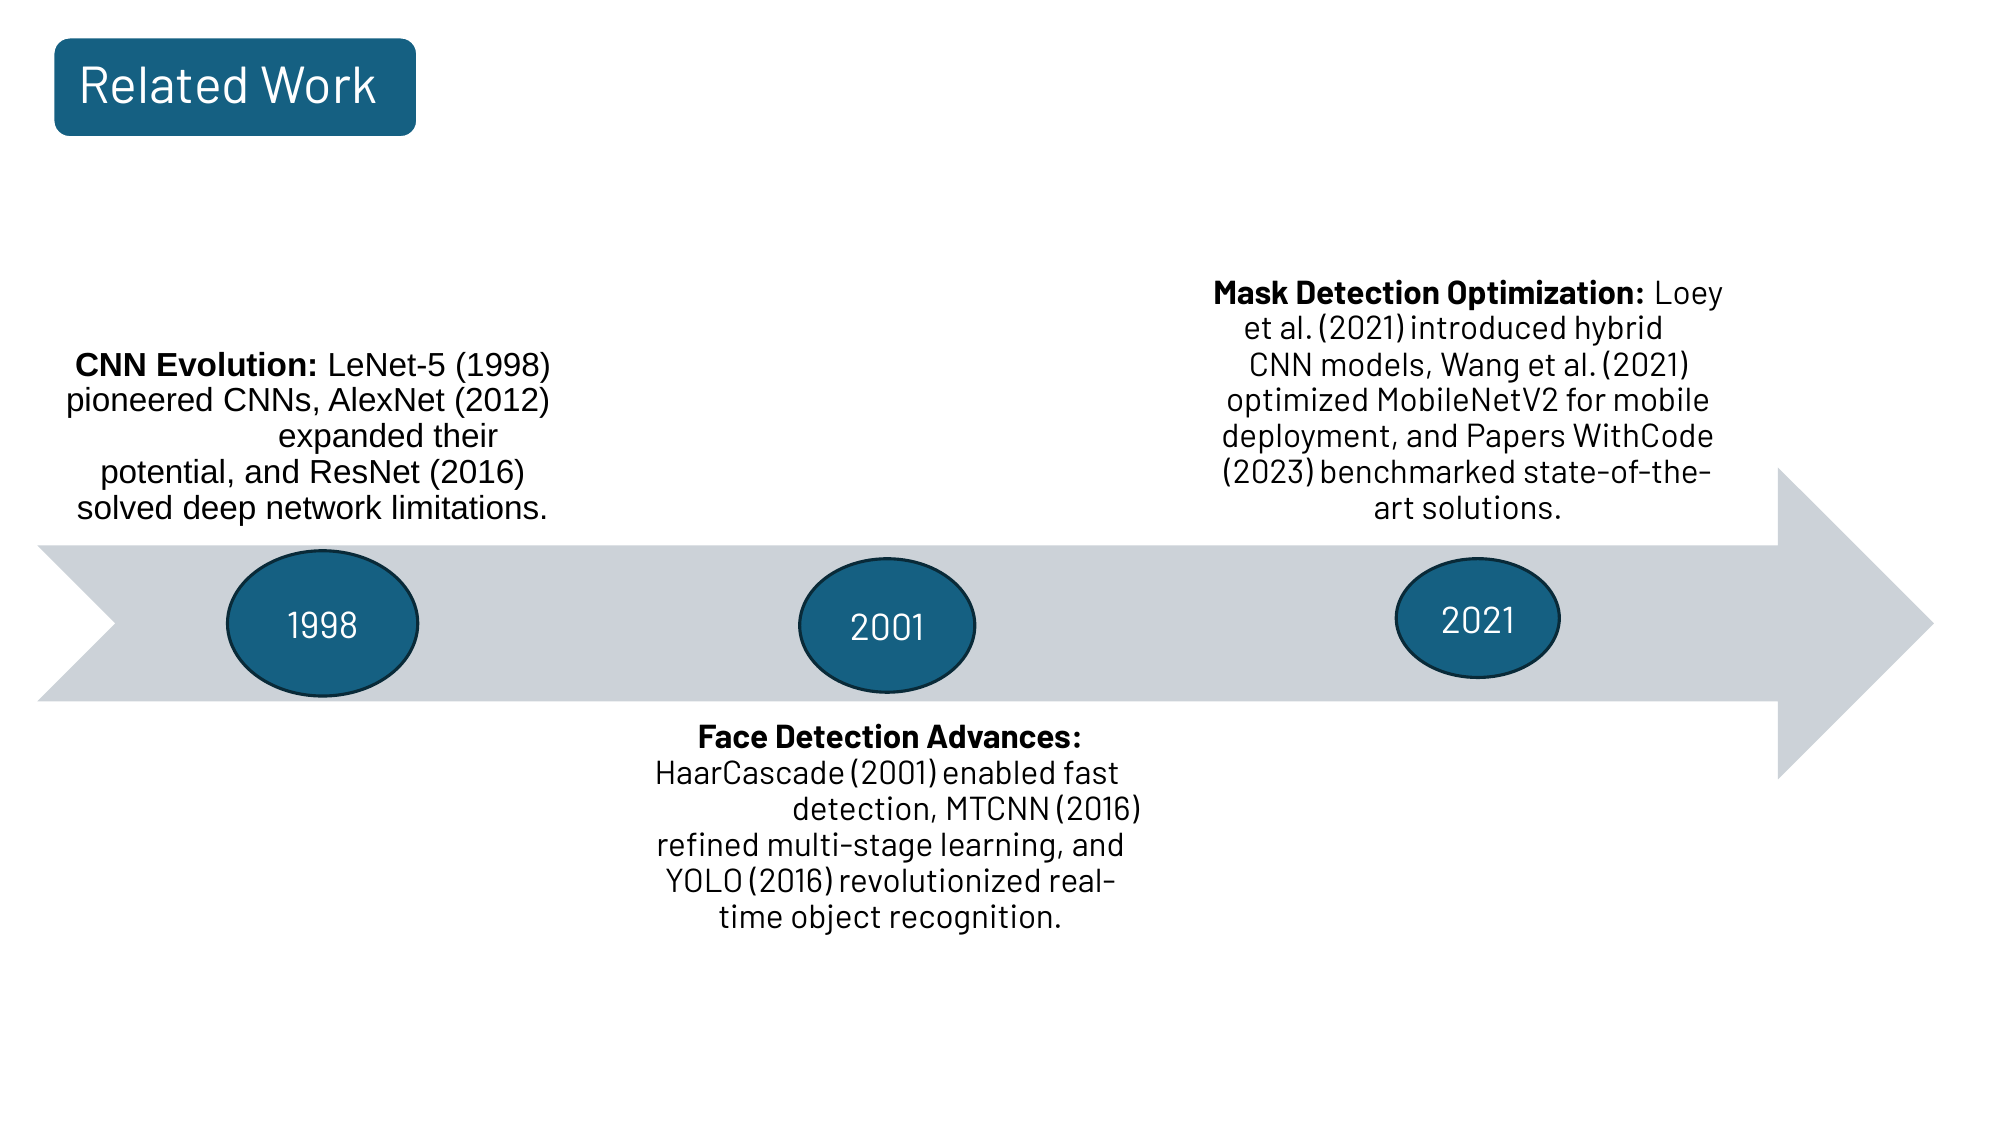

Related Work
CNN Evolution: LeNet-5 (1998) pioneered CNNs, AlexNet (2012) 	expanded their potential, and ResNet (2016) solved deep network limitations.
Face Detection Advances: HaarCascade (2001) enabled fast 	detection, MTCNN (2016) refined multi-stage learning, and YOLO (2016) revolutionized real-time object recognition.
Mask Detection Optimization: Loey et al. (2021) introduced hybrid 	CNN models, Wang et al. (2021) optimized MobileNetV2 for mobile deployment, and Papers WithCode (2023) benchmarked state-of-the-art solutions.
1998
2001
2021
2001
1998
2021